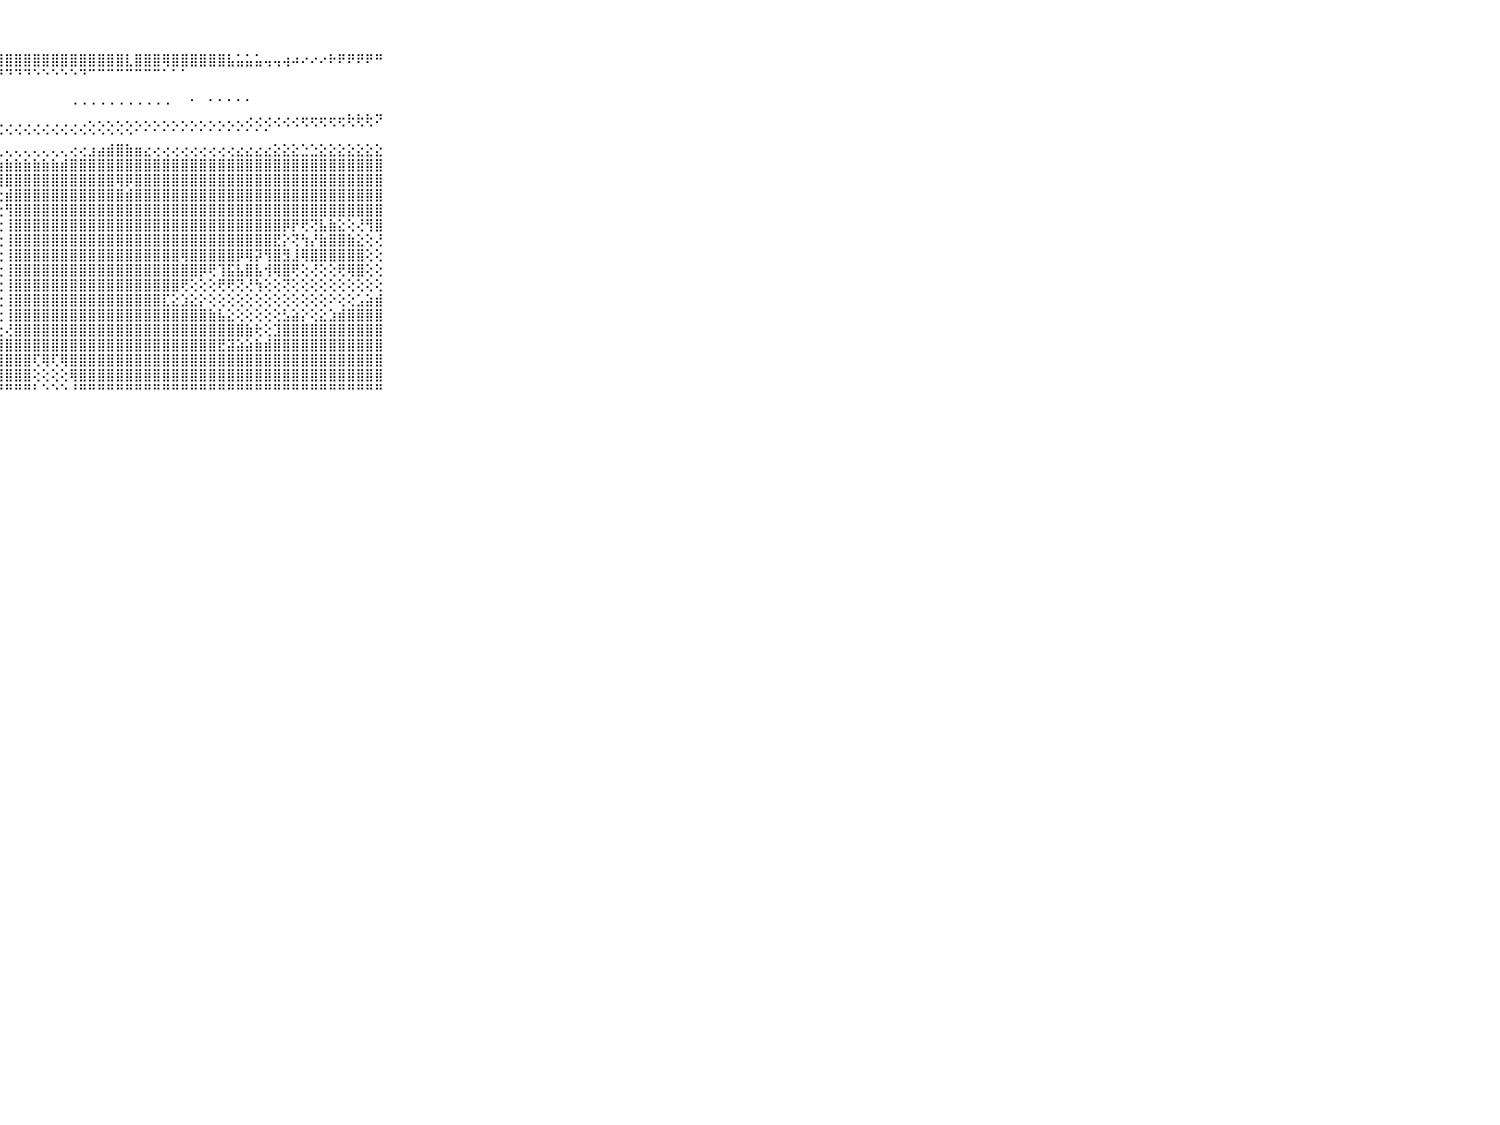

⠀⠀⠀⠀⠀⠀⠀⠀⠀⠀⠀⣿⣿⣿⣿⣿⣿⣿⣿⣿⣿⣿⣿⣿⣿⣿⣿⣿⣿⣿⣿⣿⣿⣿⣿⣿⣿⣿⣿⣿⣿⣇⣿⣿⣿⢿⣿⣿⣿⣿⣿⣿⣧⣥⣥⣥⢤⢤⢴⠴⠔⠔⠔⠗⠟⠟⠟⠟⠛⠀⠀⠀⠀⠀⠀⠀⠀⠀⠀⠀⠀
⠀⠀⠀⠀⠀⠀⠀⠀⠀⠀⠀⠝⠟⠟⠝⠝⠝⠝⠝⠝⠝⠝⠝⠙⠙⠙⠙⠙⠙⠙⠙⠑⠑⠑⠑⠑⠙⠉⠉⠉⠉⠉⠉⠉⠉⠁⠁⠁⠀⠀⠀⠀⠀⠀⠀⠀⠀⠀⠀⠀⠀⠀⠀⠀⠀⠀⠀⠀⠀⠀⠀⠀⠀⠀⠀⠀⠀⠀⠀⠀⠀
⠀⠀⠀⠀⠀⠀⠀⠀⠀⠀⠀⠀⠀⠀⠀⠀⠀⠀⠀⠀⠀⠀⠀⠀⠀⠀⠀⠀⠀⠀⠀⠀⠀⠀⠀⠀⠀⠀⠀⠀⠀⠀⠀⠀⠀⠀⠀⠀⠀⠀⠀⠀⠀⠀⠀⠀⠀⠀⠀⠀⠀⠀⠀⠀⠀⠀⠀⠀⠀⠀⠀⠀⠀⠀⠀⠀⠀⠀⠀⠀⠀
⠀⠀⠀⠀⠀⠀⠀⠀⠀⠀⠀⠀⠄⠄⠄⠄⠄⠄⠄⠄⠄⠄⠄⠄⠄⠄⠄⠄⠀⠀⠀⠀⠀⠀⠀⠐⠐⠐⠐⠐⠐⠐⠐⠐⠐⠐⠀⠀⠁⠀⠁⠁⠁⠁⠁⠀⠀⠀⠀⠀⠀⠀⠀⠀⠀⠀⠀⠀⠀⠀⠀⠀⠀⠀⠀⠀⠀⠀⠀⠀⠀
⠀⠀⠀⠀⠀⠀⠀⠀⠀⠀⠀⠀⠁⢁⢁⢁⢑⢁⢁⢁⢑⢑⢁⢁⢁⢁⢀⢀⢀⢀⢀⢀⢀⢀⢀⢀⢀⢄⢄⢄⢄⢄⢄⢄⢄⢄⢄⢄⢄⢄⢄⢄⢄⢄⢔⢔⢔⢔⢔⢔⢖⢖⢖⢖⢖⢗⢗⢗⠝⠀⠀⠀⠀⠀⠀⠀⠀⠀⠀⠀⠀
⠀⠀⠀⠀⠀⠀⠀⠀⠀⠀⠀⠕⠕⠕⠕⠕⠕⠕⠕⠕⠕⠕⠑⠑⠑⠑⠑⠑⠑⠑⠑⠑⠑⠑⠑⠑⠑⠑⠑⠑⠑⠑⠁⠁⠁⠁⠁⠁⠁⠁⠁⠁⠁⠁⠁⠁⠁⠀⠀⠀⠀⠀⠀⠀⠀⠀⠀⠀⠀⠀⠀⠀⠀⠀⠀⠀⠀⠀⠀⠀⠀
⠀⠀⠀⠀⠀⠀⠀⠀⠀⠀⠀⢀⢄⢄⢄⢄⢄⢄⢄⢄⢄⢄⢄⢄⢄⢄⢄⢄⢄⢄⢄⢄⢄⢄⢄⢔⢔⣰⣴⣾⣿⣷⣶⣔⢔⢔⢔⢔⢔⢔⢔⢔⢔⣔⣔⣔⣔⣕⣕⣕⣑⣑⣕⣕⣕⣕⣕⣕⣕⠀⠀⠀⠀⠀⠀⠀⠀⠀⠀⠀⠀
⠀⠀⠀⠀⠀⠀⠀⠀⠀⠀⠀⣶⣷⣷⣷⣷⣷⣷⣶⣶⣶⣷⣷⣶⣷⣷⣷⣷⣷⣷⣷⣷⣷⣷⣾⣿⣿⣿⣿⣿⣿⣿⣿⣿⣿⣿⣿⣿⣿⣿⣿⣿⣿⣿⣿⣿⣿⣿⣿⣿⣿⣿⣿⣿⣿⣿⣿⣿⣿⠀⠀⠀⠀⠀⠀⠀⠀⠀⠀⠀⠀
⠀⠀⠀⠀⠀⠀⠀⠀⠀⠀⠀⣿⣿⣿⣿⣿⣿⣿⣿⣿⣿⣿⣿⣿⣿⡿⢿⢿⣿⣿⣿⣿⣿⣿⣿⣿⣿⣿⣿⣿⢿⡿⣿⣿⣿⣿⣿⣿⣿⣿⣿⣿⣿⣿⣿⣿⣿⣿⣿⣿⣿⣿⣿⣿⣿⣿⣿⣿⣿⠀⠀⠀⠀⠀⠀⠀⠀⠀⠀⠀⠀
⠀⠀⠀⠀⠀⠀⠀⠀⠀⠀⠀⢕⣿⣿⣿⣿⣿⣿⣿⣿⣿⣿⣿⣿⣿⡕⠕⢕⣾⣿⣿⣿⣿⣿⣿⣿⣿⣿⣿⣿⣿⣾⣿⣿⣿⣿⣿⣿⣿⣿⣿⣿⣿⣿⣿⣿⣿⣿⣿⣿⣿⣿⣿⣿⣿⣿⣿⣿⣿⠀⠀⠀⠀⠀⠀⠀⠀⠀⠀⠀⠀
⠀⠀⠀⠀⠀⠀⠀⠀⠀⠀⠀⢕⣿⣿⣿⣿⣿⣿⣿⣿⣿⣿⣿⣿⣿⡇⠐⢕⢻⣿⣿⣿⣿⣿⣿⣿⣿⣿⣿⣿⣿⣿⣿⣿⣿⣿⣿⣿⣿⣿⣿⣿⣿⣿⣿⣿⣿⣿⣿⣿⣿⣿⣿⣿⣿⣿⣿⣿⣿⠀⠀⠀⠀⠀⠀⠀⠀⠀⠀⠀⠀
⠀⠀⠀⠀⠀⠀⠀⠀⠀⠀⠀⢕⣿⣿⣿⣿⣿⣿⣿⣿⣿⣿⣿⣿⣿⡇⢑⢕⢸⣿⣿⣿⣿⣿⣿⣿⣿⣿⣿⣿⣿⣿⣿⣿⣿⣿⣿⣿⣿⣿⣿⣿⣿⣿⣿⣿⣿⣿⡿⡟⢟⢝⣧⣷⣕⢕⢜⢻⣿⠀⠀⠀⠀⠀⠀⠀⠀⠀⠀⠀⠀
⠀⠀⠀⠀⠀⠀⠀⠀⠀⠀⠀⠀⢿⣿⣿⣿⣿⣿⣿⣿⣿⣿⣿⣿⣿⡇⢕⢕⢸⣿⣿⣿⣿⣿⣿⣿⣿⣿⣿⣿⣿⣿⣿⣿⣿⣿⣿⣿⣿⣿⣿⣿⣿⣿⣿⣿⣿⣟⡕⢝⢳⡜⣷⣿⣿⣷⣕⢕⢜⠀⠀⠀⠀⠀⠀⠀⠀⠀⠀⠀⠀
⠀⠀⠀⠀⠀⠀⠀⠀⠀⠀⠀⠀⢸⣿⣿⣿⣿⣿⣿⣿⣿⣿⣿⣿⣿⡇⢕⢕⢸⣿⣿⣿⣿⣿⣿⣿⣿⣿⣿⣿⣿⣿⣿⣿⣿⣿⣿⢿⣿⣿⣿⣿⣿⡿⢿⡽⢻⣿⣻⣸⢿⣿⣿⣿⣿⣿⣿⢕⢕⠀⠀⠀⠀⠀⠀⠀⠀⠀⠀⠀⠀
⠀⠀⠀⠀⠀⠀⠀⠀⠀⠀⠀⠀⢸⣿⣿⣿⣿⣿⣿⣿⣿⣿⣿⣿⣿⣿⡕⢕⢸⣿⣿⣿⣿⣿⣿⣿⣿⣿⣿⣿⣿⣿⣿⣿⣿⣿⣿⣿⣿⡿⢟⢹⣯⣧⣿⣧⢺⢿⣿⢟⢕⢜⢕⢕⢟⢿⣿⢕⢕⠀⠀⠀⠀⠀⠀⠀⠀⠀⠀⠀⠀
⠀⠀⠀⠀⠀⠀⠀⠀⠀⠀⠀⠀⢸⣿⣿⣿⣿⣿⣿⣿⣿⣿⣿⣿⣿⣿⡇⢕⢸⣿⣿⣿⣿⣿⣿⣿⣿⣿⣿⣿⣿⣿⣿⣿⣿⣿⣿⢟⢕⢕⢕⢟⢟⢝⢜⢳⢕⢕⢝⢕⢕⢕⢕⢕⢕⢕⢕⢕⢕⠀⠀⠀⠀⠀⠀⠀⠀⠀⠀⠀⠀
⠀⠀⠀⠀⠀⠀⠀⠀⠀⠀⠀⠀⢸⣿⣿⣿⣿⣿⣿⣿⣿⣿⣿⣿⣿⣿⡇⢕⢸⣿⣿⣿⣿⣿⣿⣿⣿⣿⣿⣿⣿⣿⣿⣿⣿⣏⣕⣱⣕⡕⢕⢕⢕⢕⢕⢕⢕⢕⢕⢕⢕⢕⢕⠕⢕⢕⣡⣵⣾⠀⠀⠀⠀⠀⠀⠀⠀⠀⠀⠀⠀
⠀⠀⠀⠀⠀⠀⠀⠀⠀⠀⠀⠀⢸⣿⣿⣿⣿⣿⣿⣿⣿⣿⣿⣿⣿⣿⡇⢕⢸⣿⣿⣿⣿⣿⣿⣿⣿⣿⣿⣿⣿⣿⣿⣿⣿⣿⣿⣿⣿⣿⣷⣧⣕⢕⢕⢕⢕⢕⣣⣵⡕⢕⣕⣱⣾⣿⣿⣿⣿⠀⠀⠀⠀⠀⠀⠀⠀⠀⠀⠀⠀
⠀⠀⠀⠀⠀⠀⠀⠀⠀⠀⠀⢀⢸⣿⣿⣿⣿⣿⣿⣿⣿⣿⣿⣿⣿⣿⡇⢕⢜⣿⣿⣿⣿⣿⣿⣿⣿⣿⣿⣿⣿⣿⣿⣿⣿⣿⣿⣿⣿⣿⣿⣿⣿⣿⣷⢗⢕⣹⣿⣿⣿⣿⣿⣿⣿⣿⣿⣿⣿⠀⠀⠀⠀⠀⠀⠀⠀⠀⠀⠀⠀
⠀⠀⠀⠀⠀⠀⠀⠀⠀⠀⠀⣿⣿⣿⣿⣿⣿⣿⣿⣿⣿⣿⣿⣿⣿⣿⣷⣾⣿⣿⣿⣿⣿⣿⣿⣿⣿⣿⣿⣿⣿⣿⣿⣿⣿⣿⣿⣿⣿⣿⣿⣟⣽⣵⣵⣷⣾⣿⣿⣿⣿⣿⣿⣿⣿⣿⣿⣿⣿⠀⠀⠀⠀⠀⠀⠀⠀⠀⠀⠀⠀
⠀⠀⠀⠀⠀⠀⠀⠀⠀⠀⠀⣿⣿⣿⣿⣿⣿⣿⣿⣿⣿⣿⣿⣿⣿⣿⣿⢿⣿⣿⣿⢏⢿⢏⢿⣿⣿⣿⣿⣿⣿⣿⣿⣿⣿⣿⣿⣿⣿⣿⣿⣿⣿⣿⣿⣿⣿⣿⣿⣿⣿⣿⣿⣿⣿⣿⣿⣿⣿⠀⠀⠀⠀⠀⠀⠀⠀⠀⠀⠀⠀
⠀⠀⠀⠀⠀⠀⠀⠀⠀⠀⠀⢿⡿⣿⣿⣿⣿⣿⣿⣿⣿⣿⣿⣿⣿⢿⢿⣿⣿⣿⣿⢕⢕⢕⢕⢿⣿⣿⣿⣿⣿⣿⣿⣿⣿⣿⣿⣿⣿⣿⣿⣿⣿⣿⣿⣿⣿⣿⣿⣿⣿⣿⣿⣿⣿⣿⣿⣿⣿⠀⠀⠀⠀⠀⠀⠀⠀⠀⠀⠀⠀
⠀⠀⠀⠀⠀⠀⠀⠀⠀⠀⠀⠓⠛⠋⠛⠛⠛⠛⠛⠛⠛⠛⠛⠛⠓⠚⠛⠚⠛⠛⠛⠃⠑⠑⠑⠘⠛⠛⠛⠛⠛⠛⠛⠛⠛⠛⠛⠛⠛⠛⠛⠛⠛⠛⠛⠛⠛⠛⠛⠛⠛⠛⠛⠛⠛⠛⠛⠛⠛⠀⠀⠀⠀⠀⠀⠀⠀⠀⠀⠀⠀